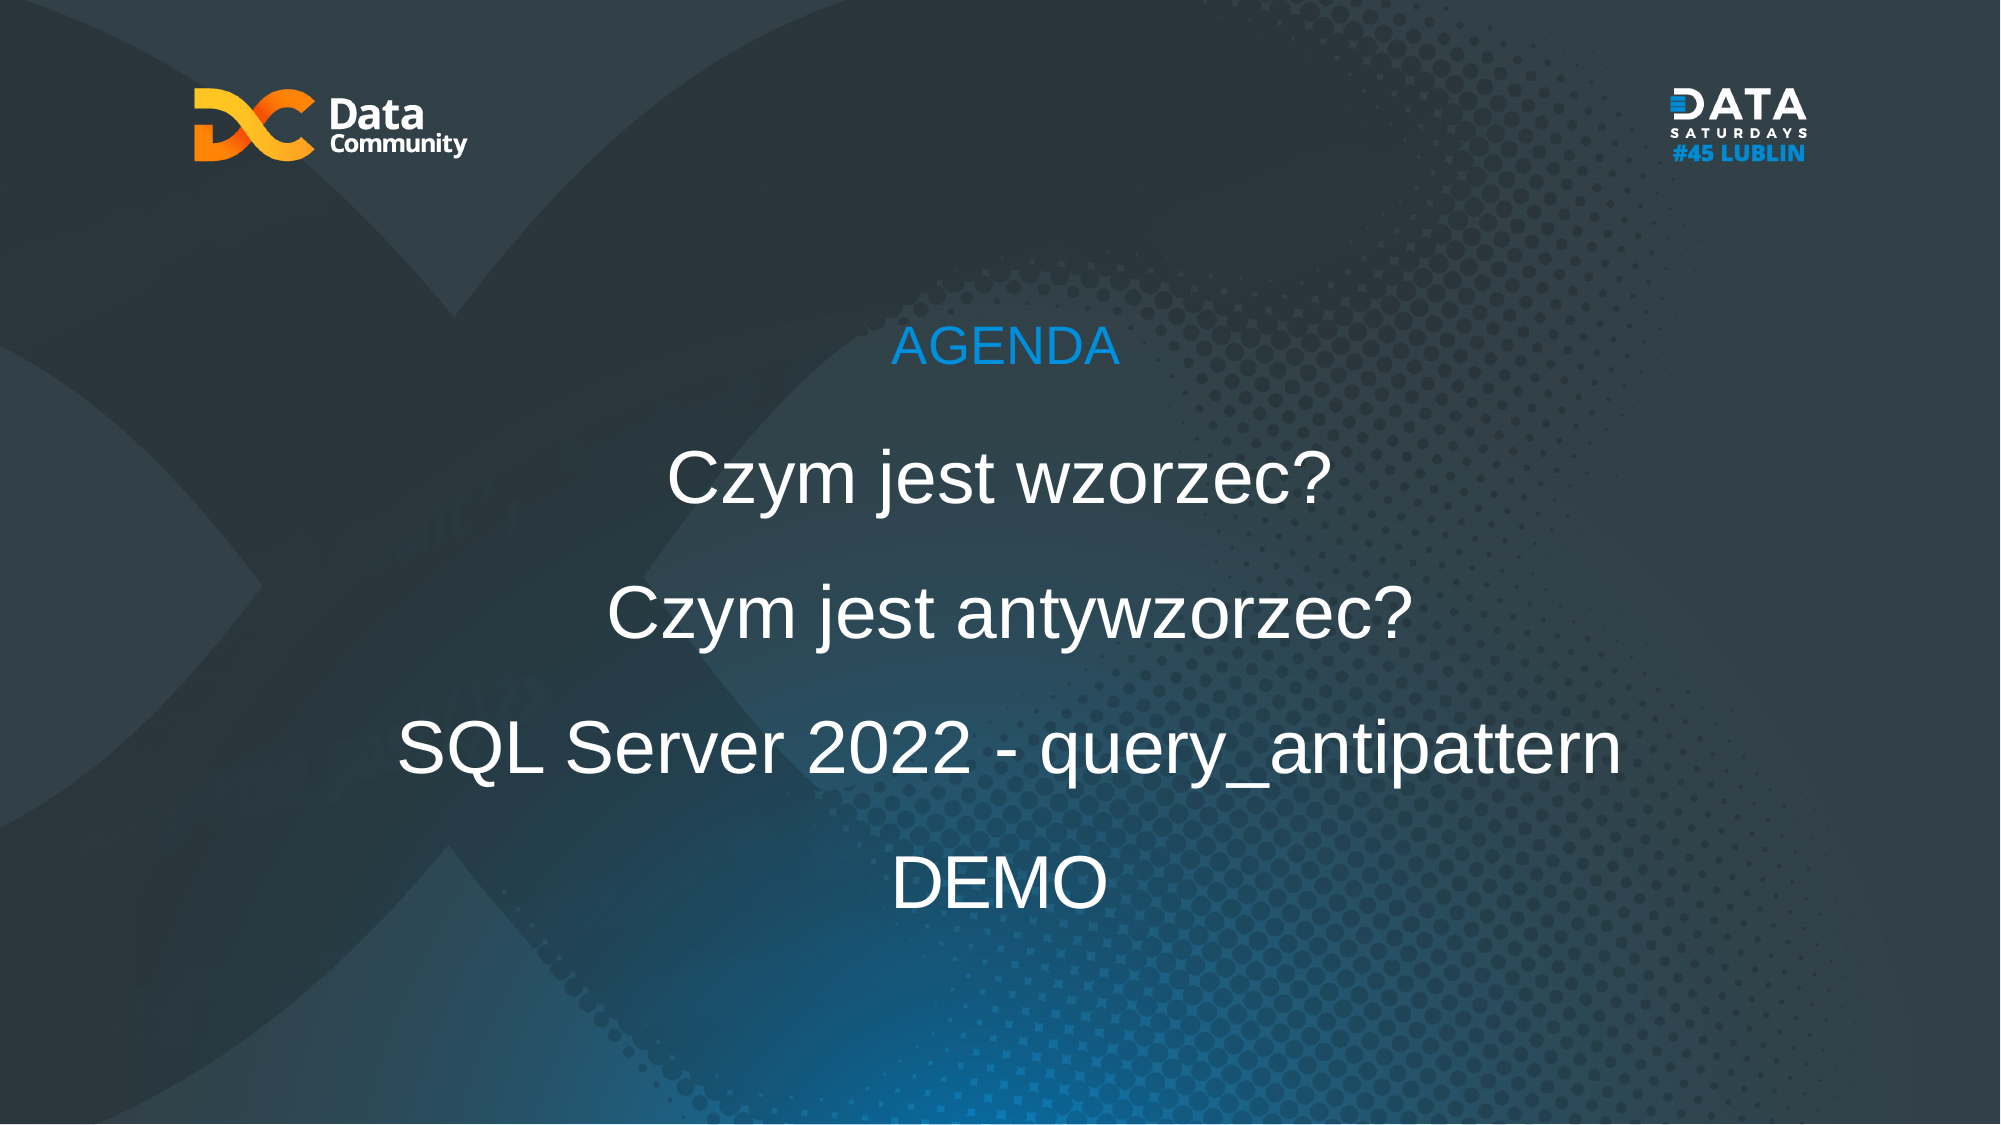

AGENDA
Czym jest wzorzec?
 Czym jest antywzorzec?
 SQL Server 2022 - query_antipattern
DEMO